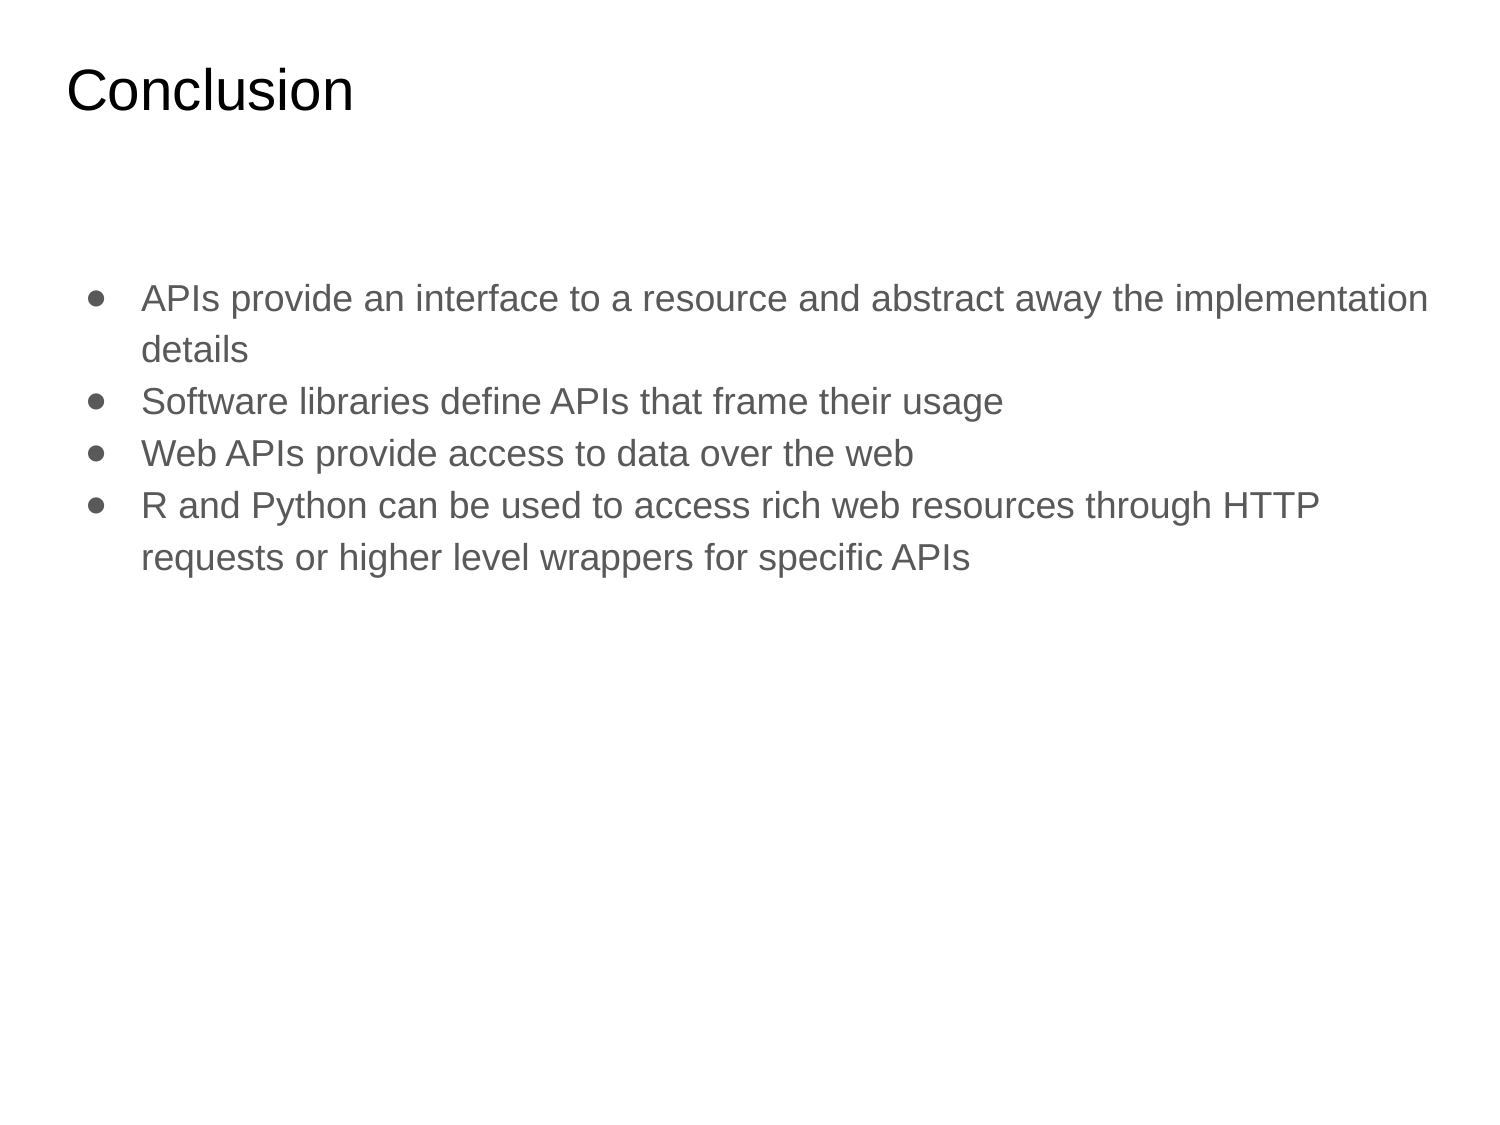

# Conclusion
APIs provide an interface to a resource and abstract away the implementation details
Software libraries define APIs that frame their usage
Web APIs provide access to data over the web
R and Python can be used to access rich web resources through HTTP requests or higher level wrappers for specific APIs